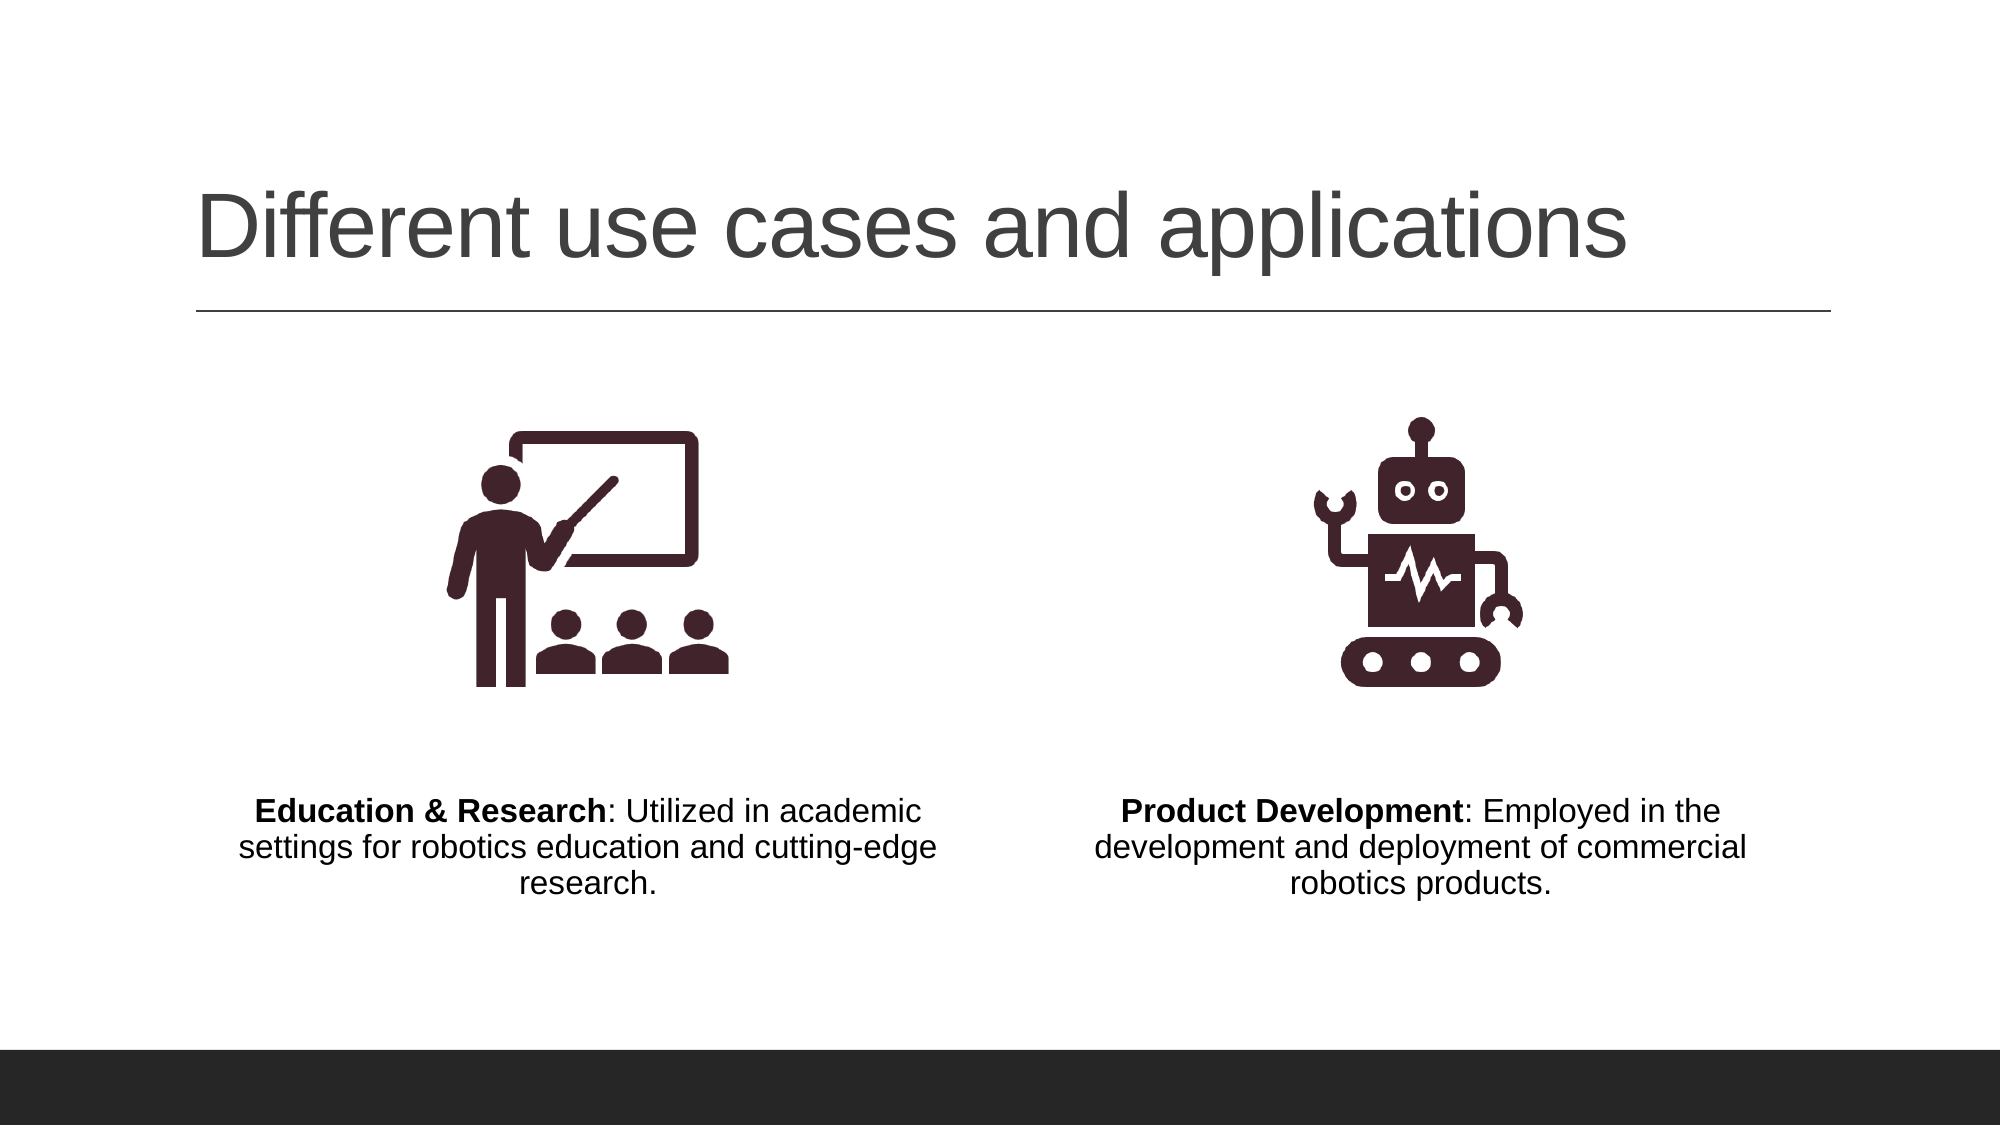

# Different use cases and applications
Education & Research: Utilized in academic settings for robotics education and cutting-edge research.
Product Development: Employed in the development and deployment of commercial robotics products.